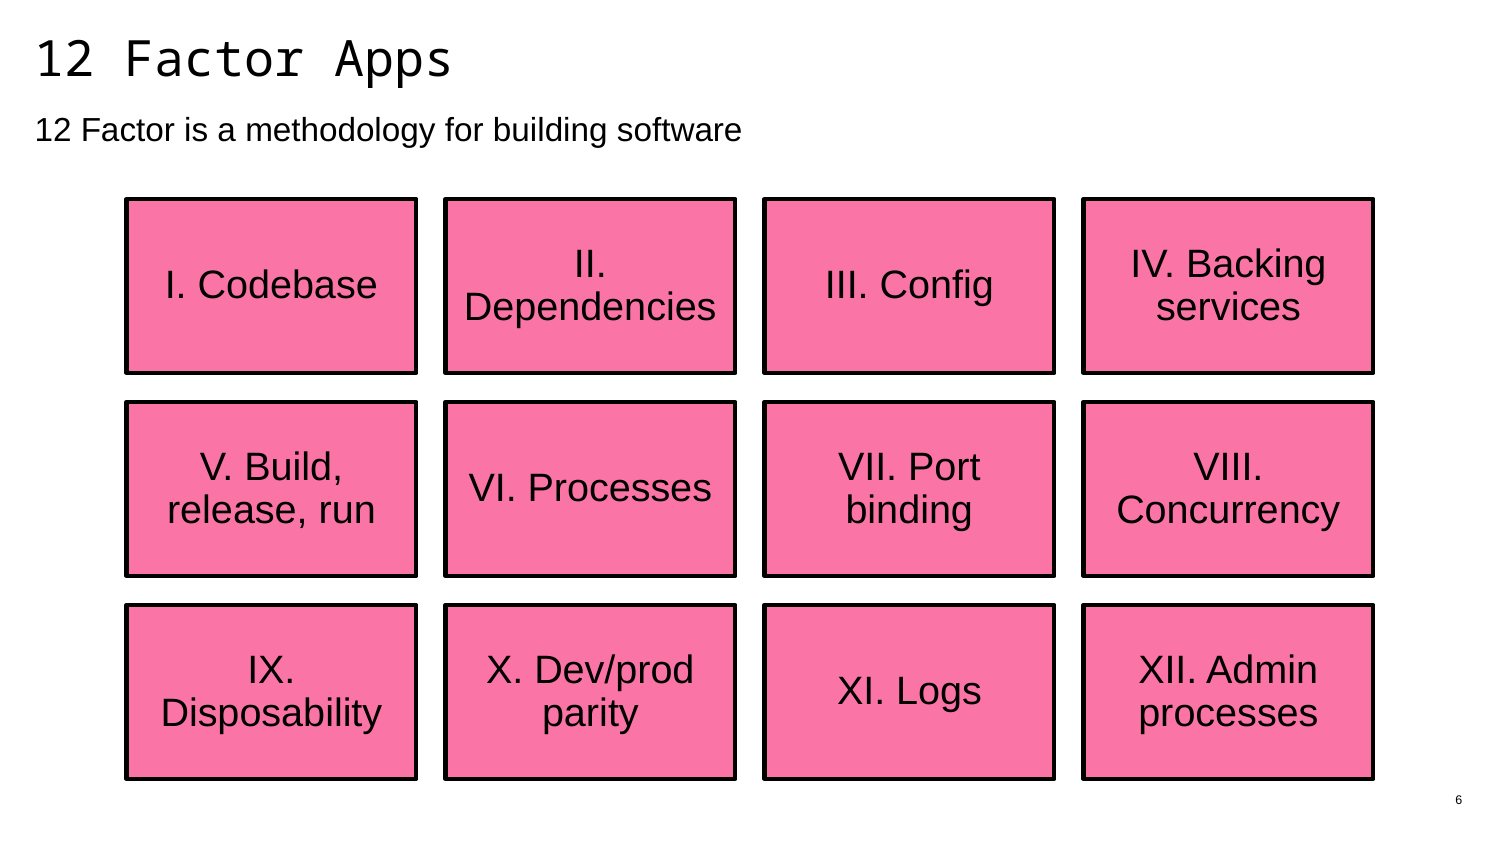

# 12 Factor Apps
12 Factor is a methodology for building software
I. Codebase
II. Dependencies
III. Config
IV. Backing services
V. Build, release, run
VI. Processes
VII. Port binding
VIII. Concurrency
IX. Disposability
X. Dev/prod parity
XI. Logs
XII. Admin processes
6